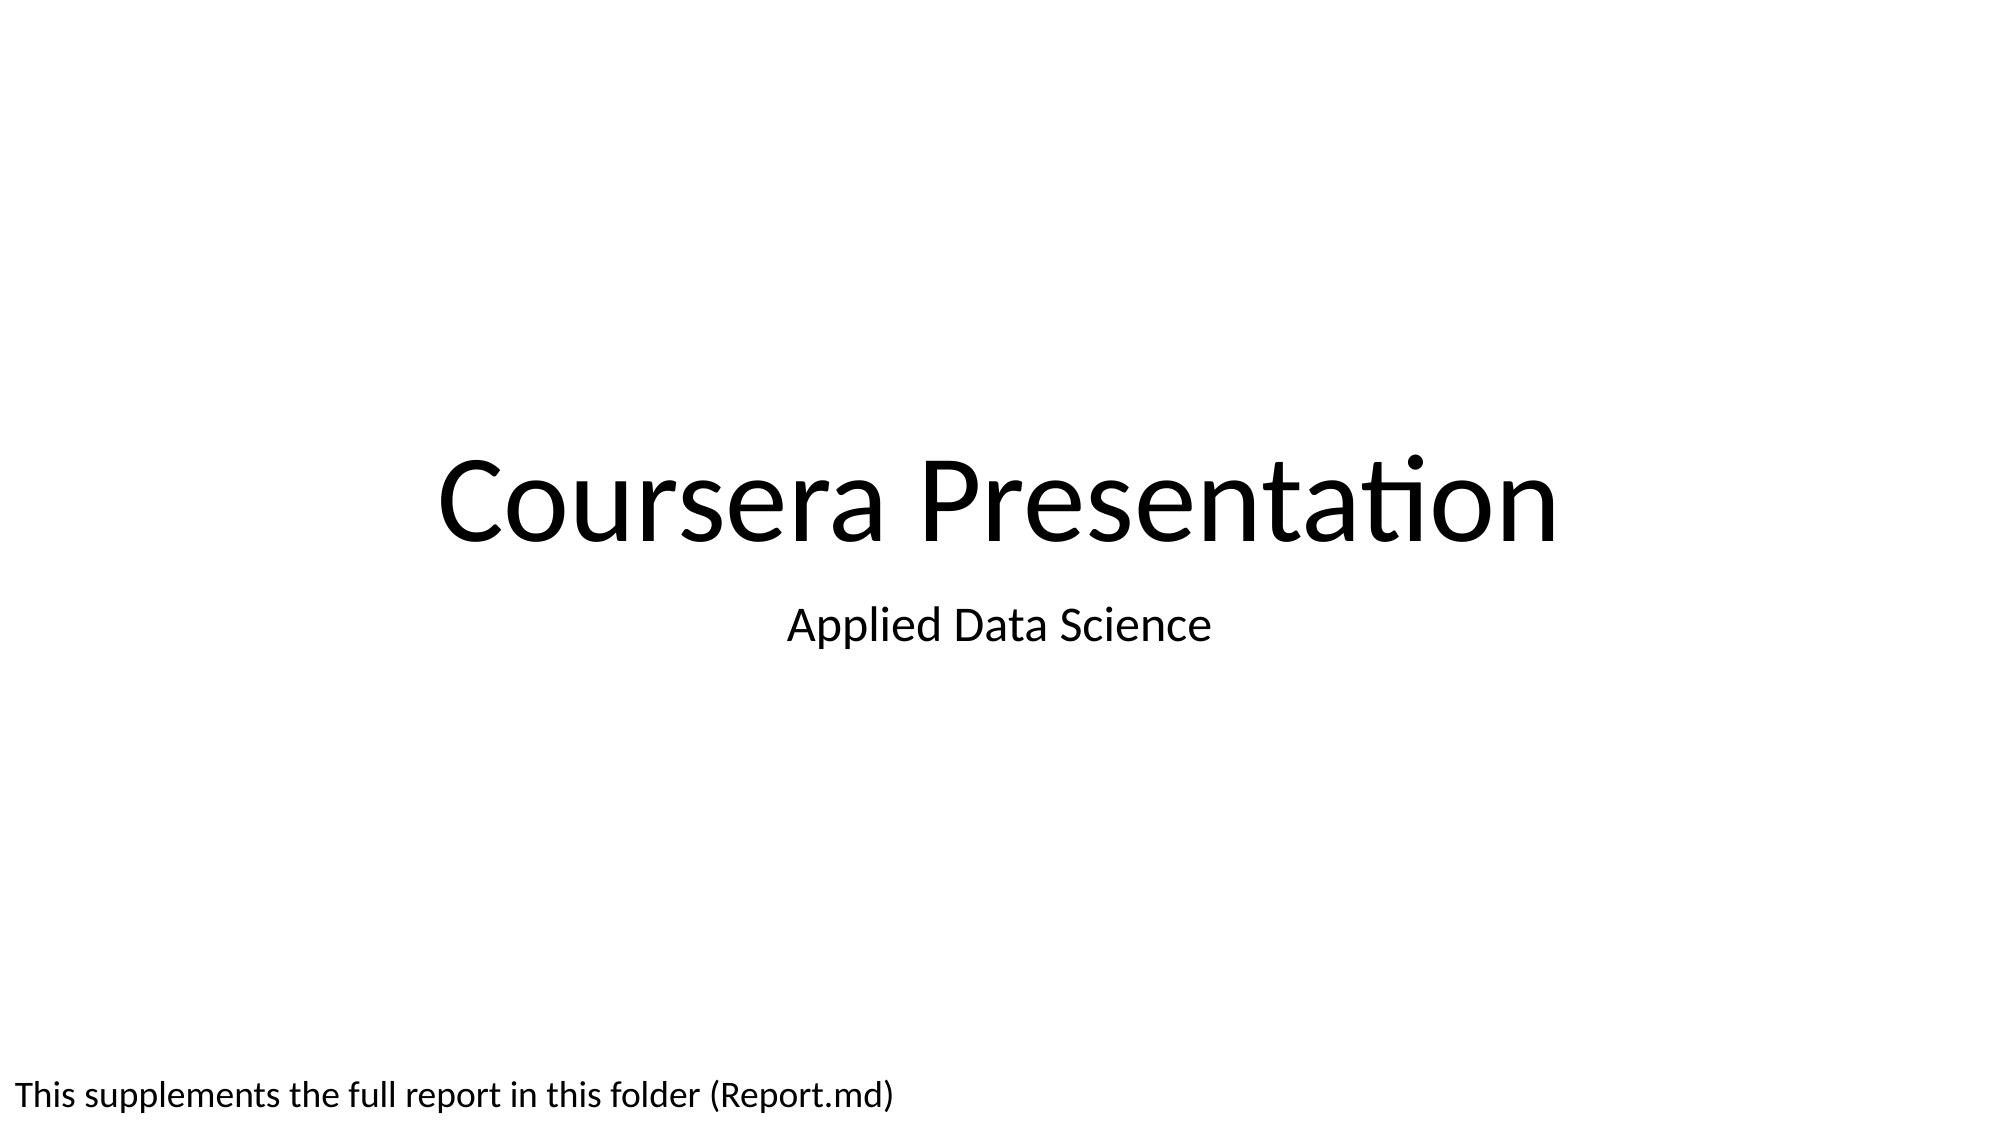

# Coursera Presentation
Applied Data Science
This supplements the full report in this folder (Report.md)